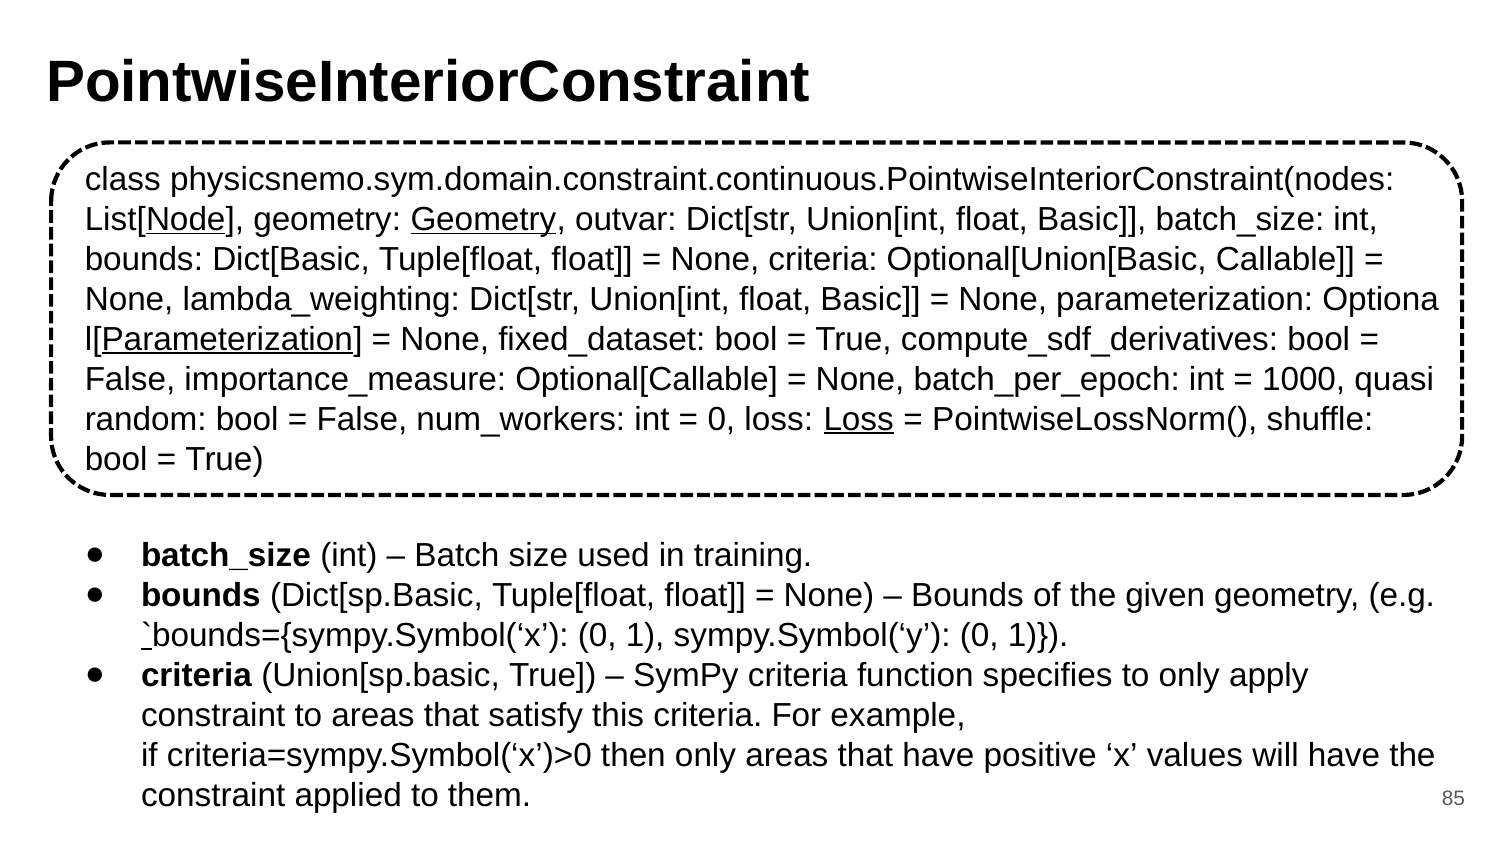

# PointwiseInteriorConstraint

class physicsnemo.sym.domain.constraint.continuous.PointwiseInteriorConstraint(nodes:
List[Node], geometry: Geometry, outvar: Dict[str, Union[int, float, Basic]], batch_size: int,
bounds: Dict[Basic, Tuple[float, float]] = None, criteria: Optional[Union[Basic, Callable]] =
None, lambda_weighting: Dict[str, Union[int, float, Basic]] = None, parameterization: Optiona
l[Parameterization] = None, fixed_dataset: bool = True, compute_sdf_derivatives: bool =
False, importance_measure: Optional[Callable] = None, batch_per_epoch: int = 1000, quasi
random: bool = False, num_workers: int = 0, loss: Loss = PointwiseLossNorm(), shuffle:
bool = True)

batch_size (int) – Batch size used in training.
bounds (Dict[sp.Basic, Tuple[float, float]] = None) – Bounds of the given geometry, (e.g. `bounds={sympy.Symbol(‘x’): (0, 1), sympy.Symbol(‘y’): (0, 1)}).
criteria (Union[sp.basic, True]) – SymPy criteria function specifies to only apply constraint to areas that satisfy this criteria. For example, if criteria=sympy.Symbol(‘x’)>0 then only areas that have positive ‘x’ values will have the constraint applied to them.

85